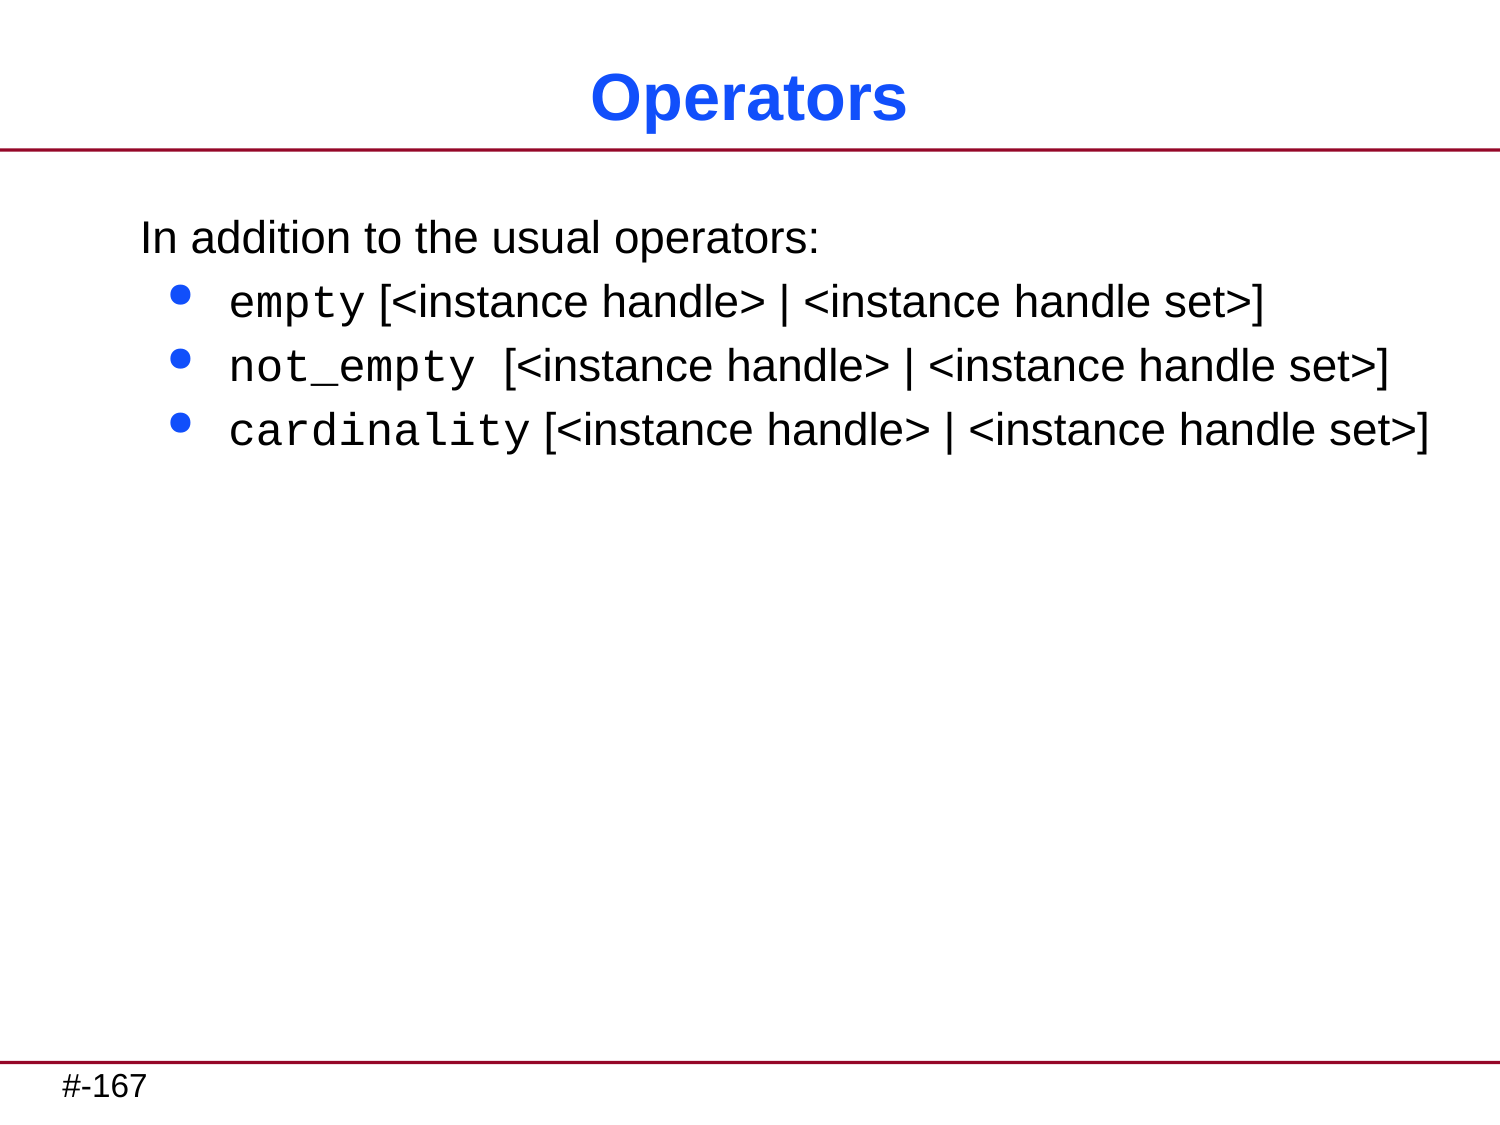

# Operators
In addition to the usual operators:
empty [<instance handle> | <instance handle set>]
not_empty [<instance handle> | <instance handle set>]
cardinality [<instance handle> | <instance handle set>]